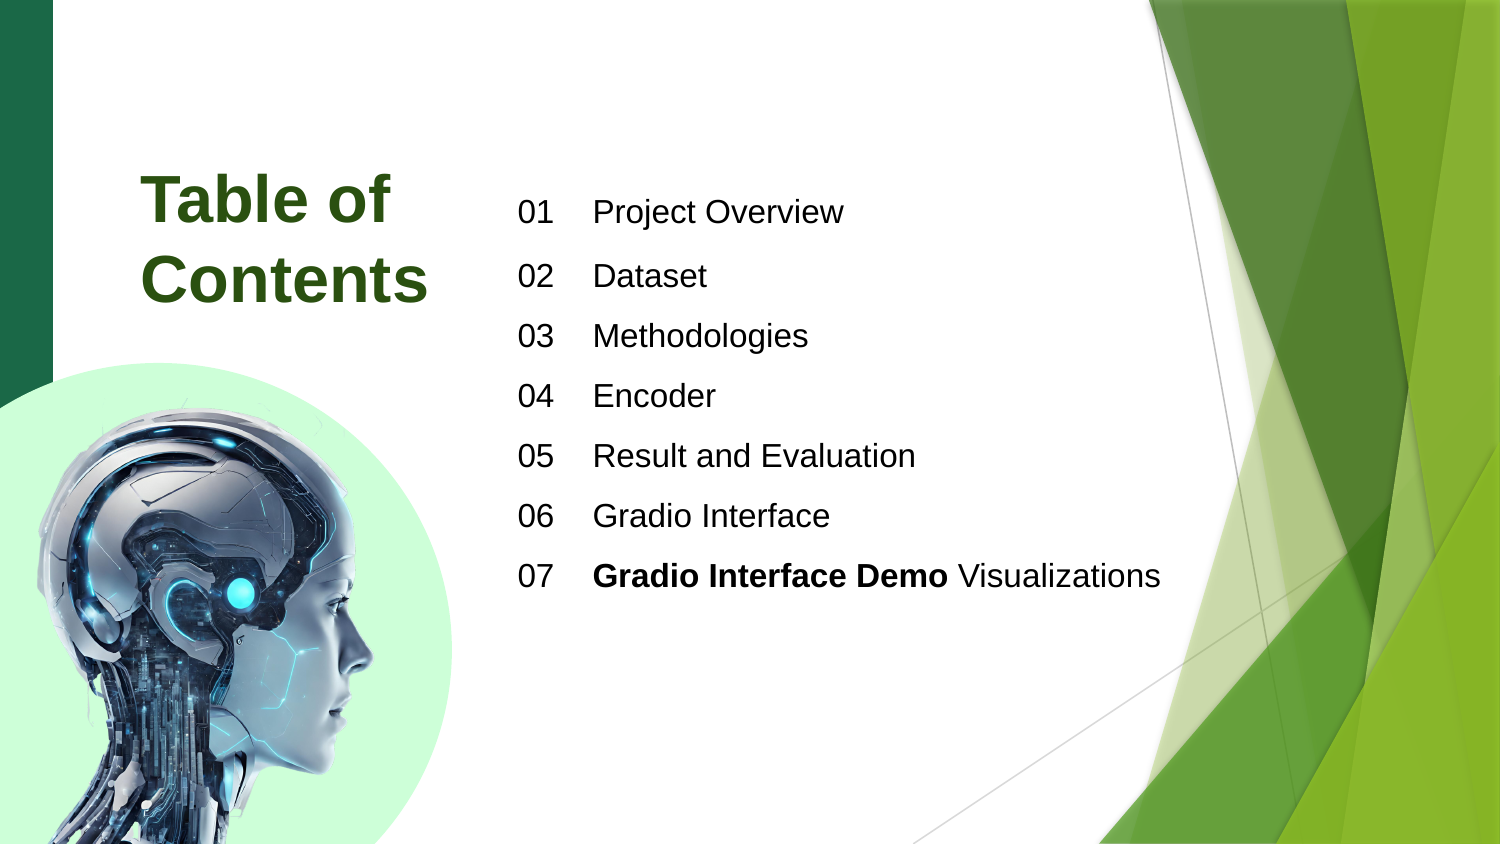

Table of Contents
01
Project Overview
02
Dataset
03
Methodologies

04
Encoder

05
Result and Evaluation
06
Gradio Interface
07
Gradio Interface Demo Visualizations